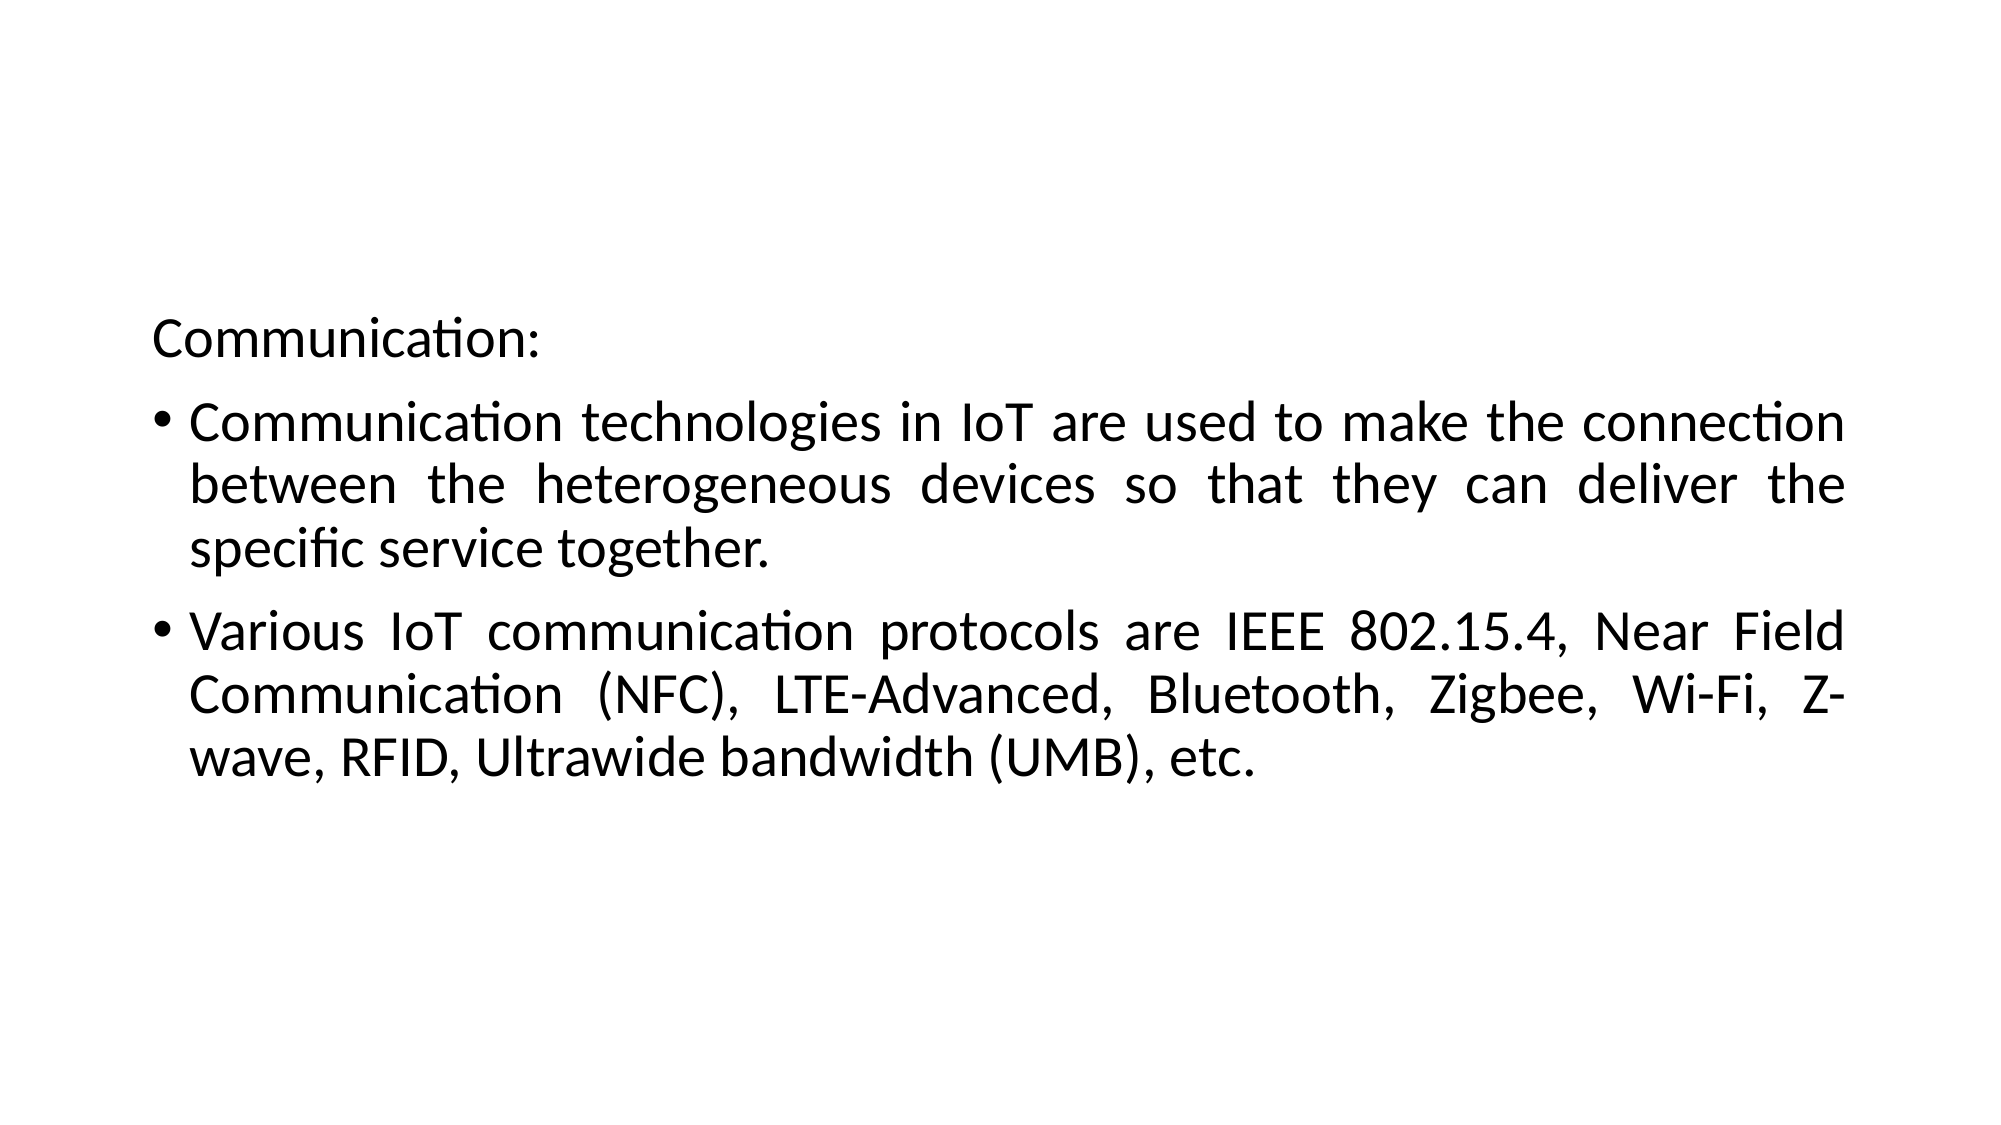

#
Communication:
Communication technologies in IoT are used to make the connection between the heterogeneous devices so that they can deliver the specific service together.
Various IoT communication protocols are IEEE 802.15.4, Near Field Communication (NFC), LTE-Advanced, Bluetooth, Zigbee, Wi-Fi, Z-wave, RFID, Ultrawide bandwidth (UMB), etc.